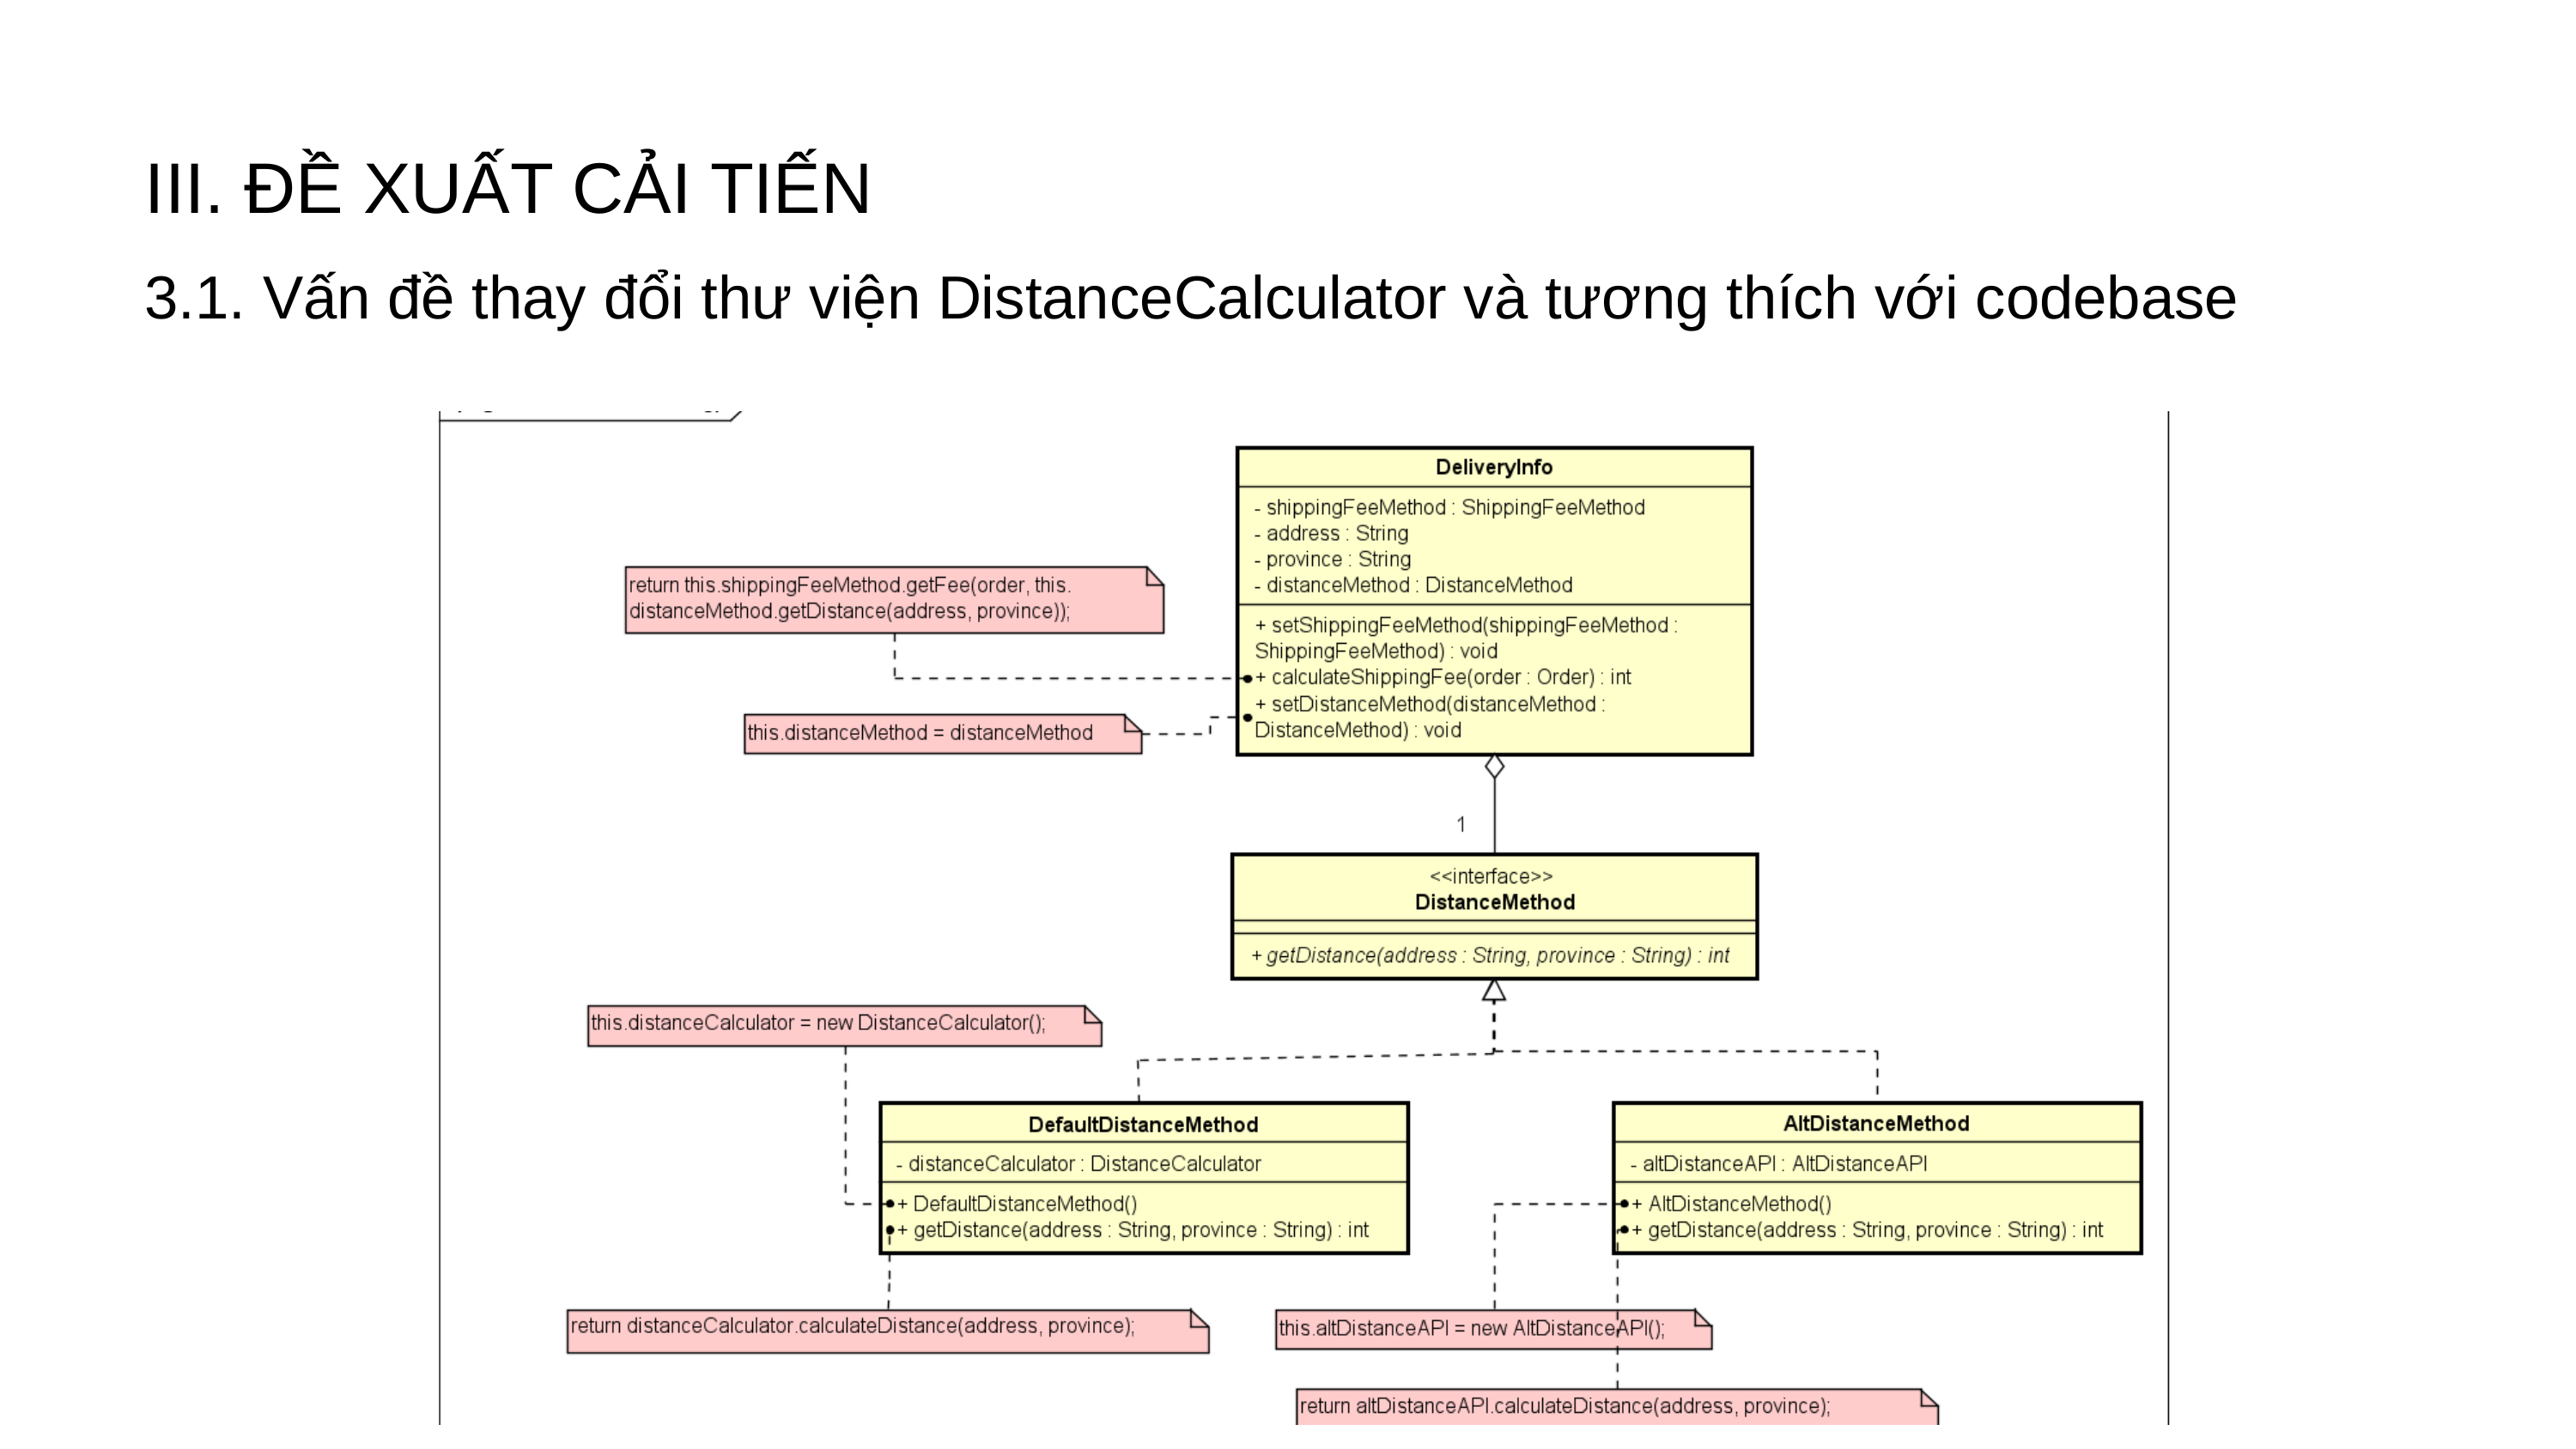

III. ĐỀ XUẤT CẢI TIẾN
3.1. Vấn đề thay đổi thư viện DistanceCalculator và tương thích với codebase